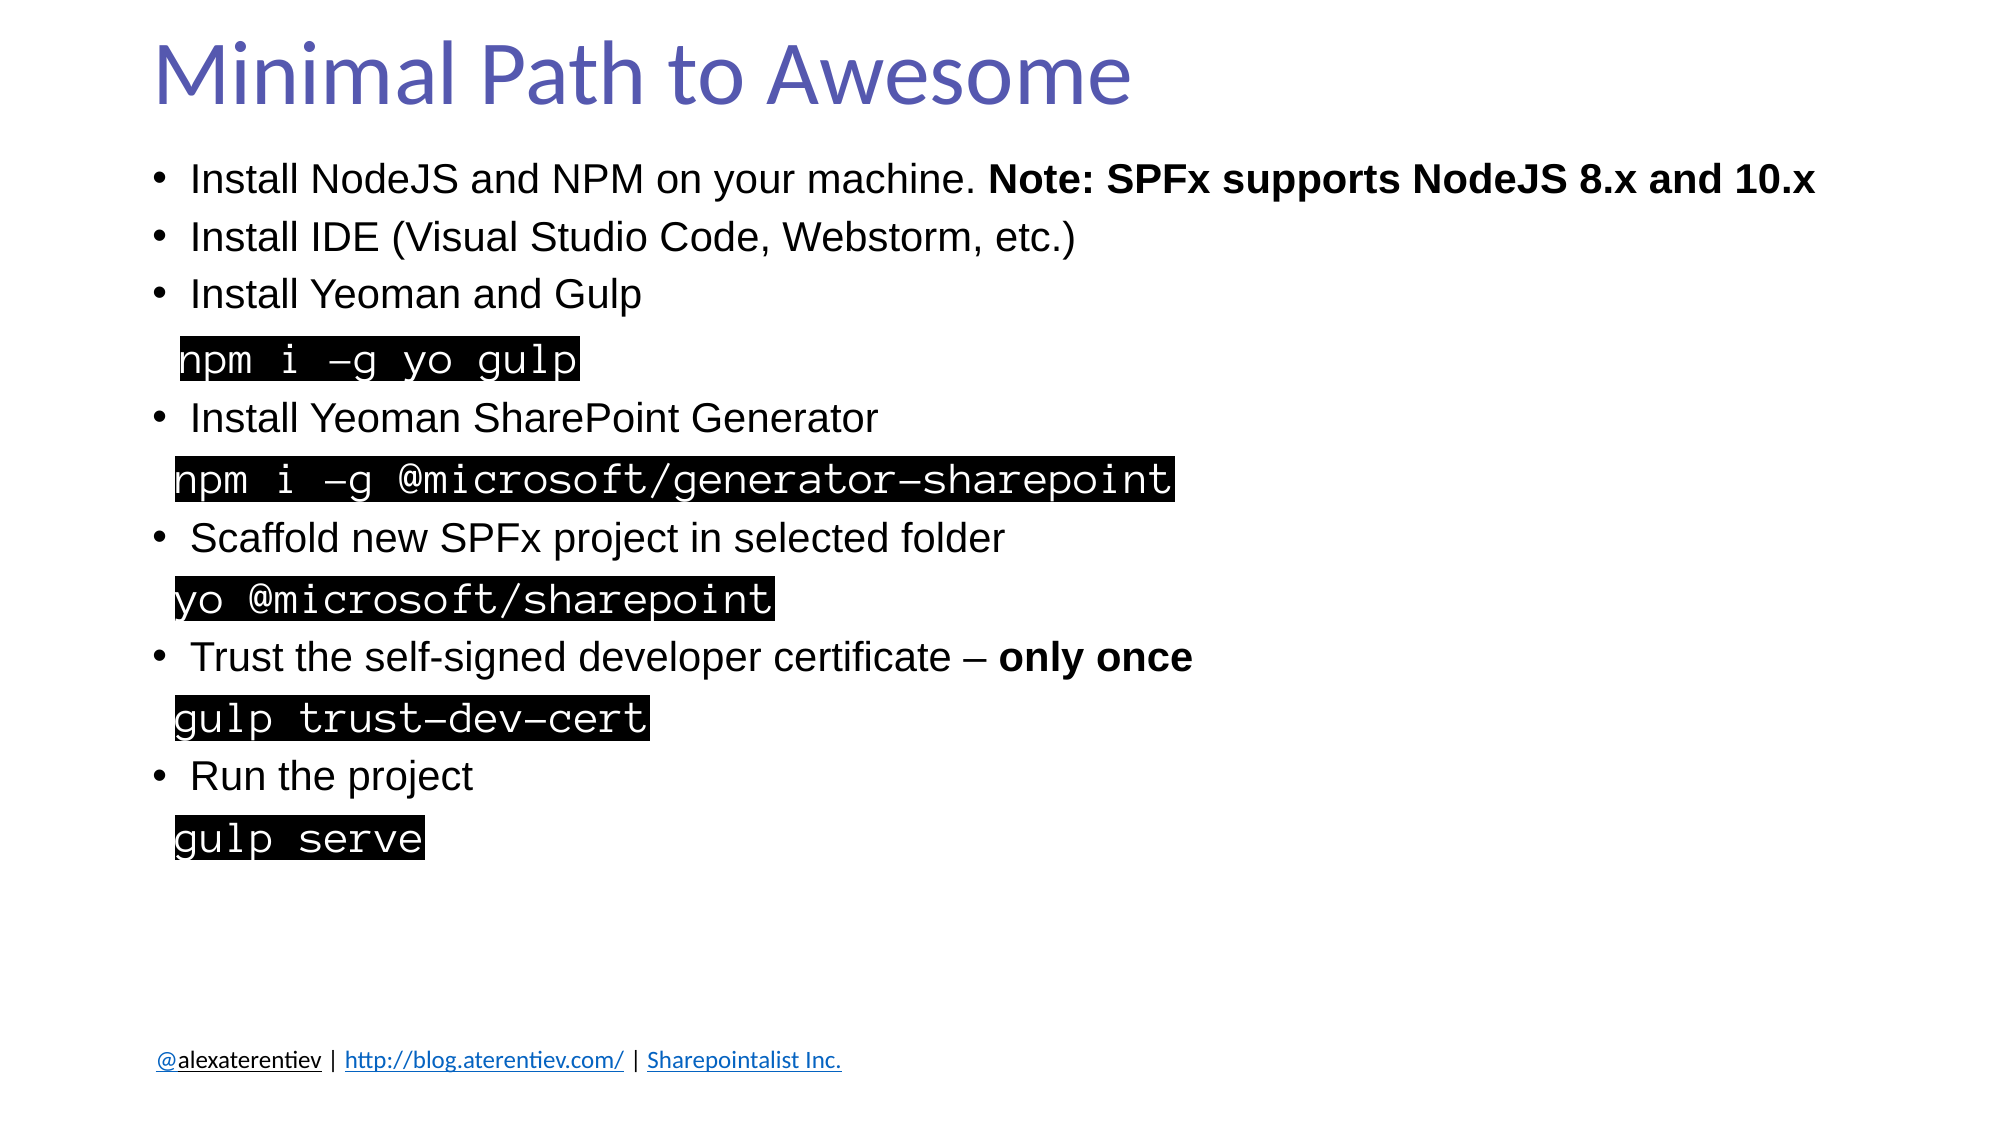

# Minimal Path to Awesome
Install NodeJS and NPM on your machine. Note: SPFx supports NodeJS 8.x and 10.x
Install IDE (Visual Studio Code, Webstorm, etc.)
Install Yeoman and Gulp
 npm i –g yo gulp
Install Yeoman SharePoint Generator
  npm i –g @microsoft/generator-sharepoint
Scaffold new SPFx project in selected folder
  yo @microsoft/sharepoint
Trust the self-signed developer certificate – only once
  gulp trust-dev-cert
Run the project
  gulp serve